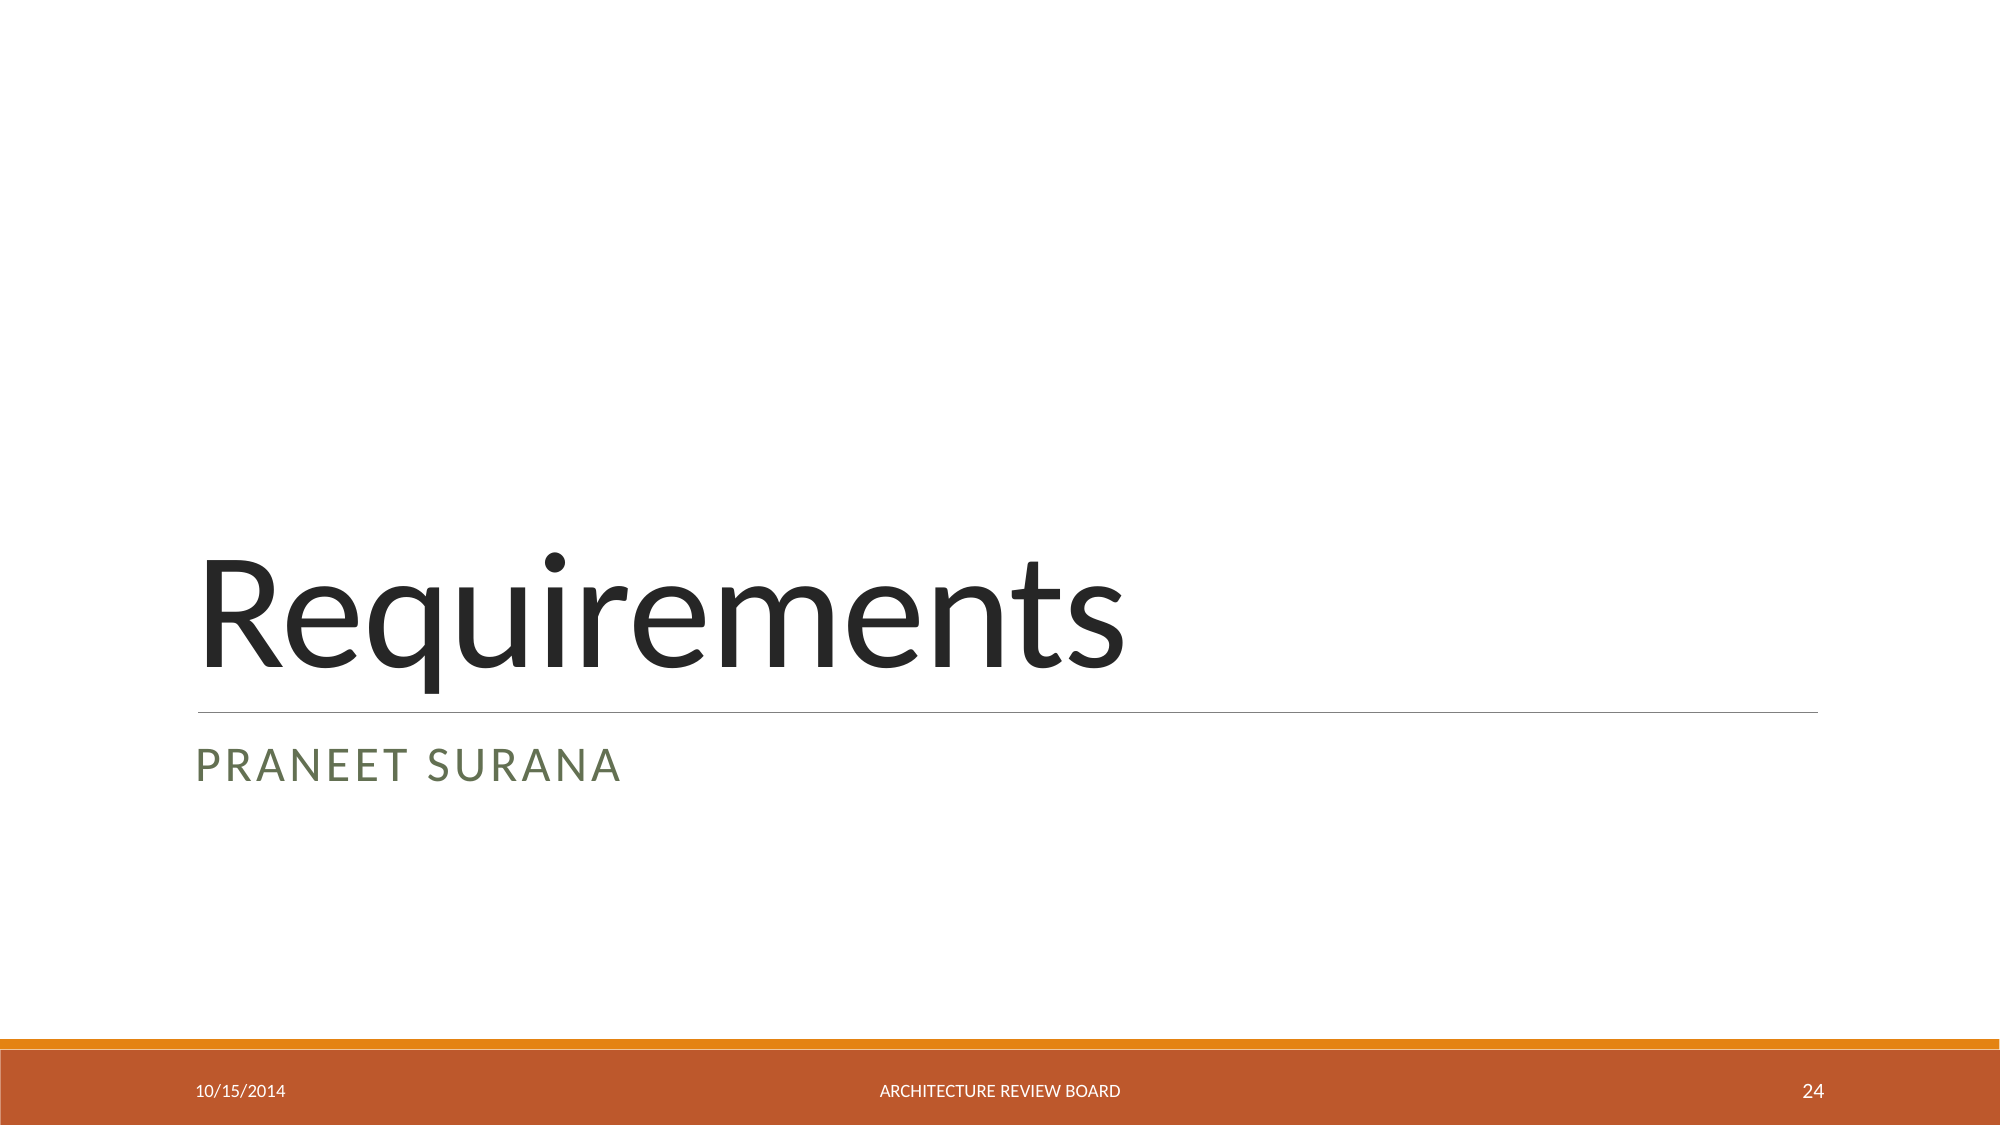

# Requirements
Praneet Surana
10/15/2014
Architecture review board
24